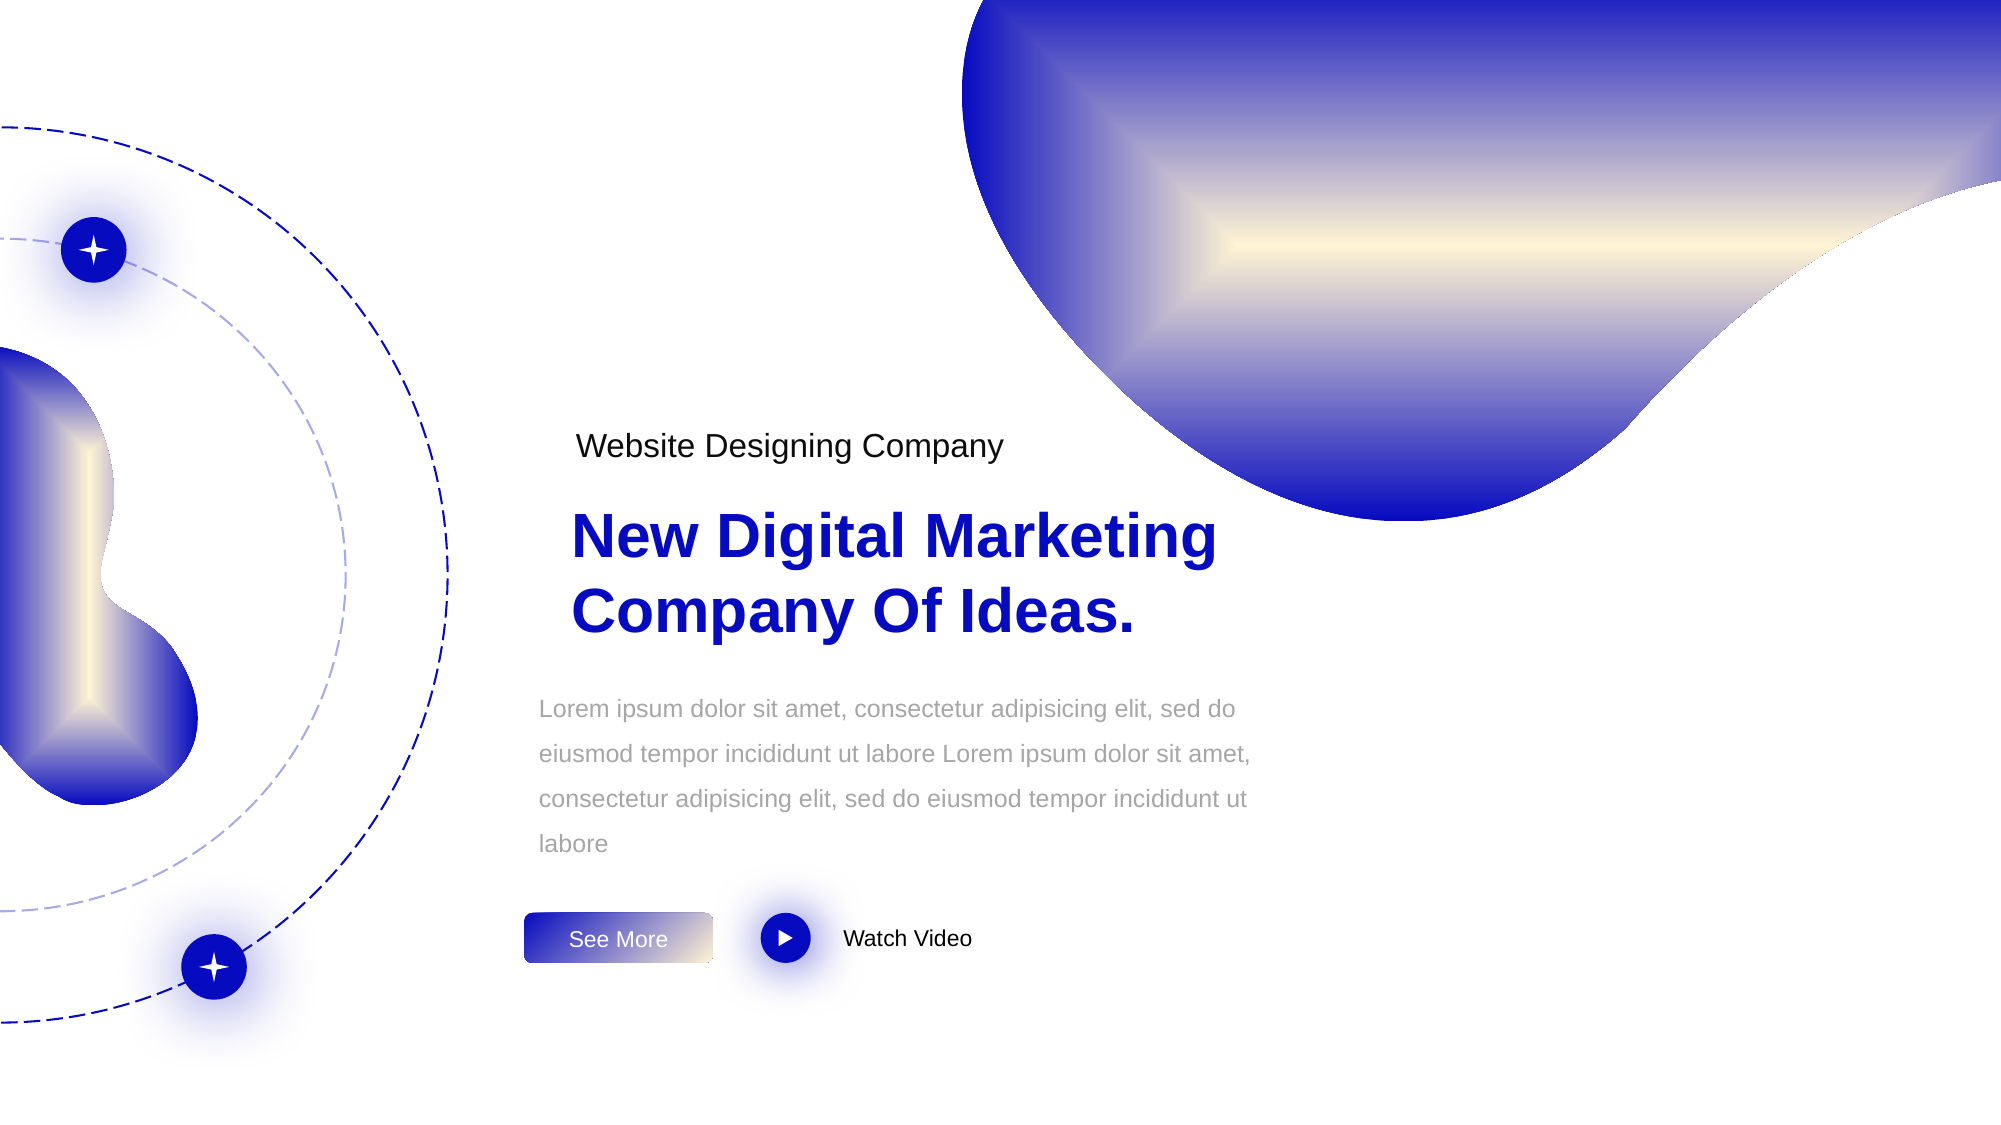

Website Designing Company
New Digital Marketing
Company Of Ideas.
Lorem ipsum dolor sit amet, consectetur adipisicing elit, sed do eiusmod tempor incididunt ut labore Lorem ipsum dolor sit amet, consectetur adipisicing elit, sed do eiusmod tempor incididunt ut labore
See More

Watch Video